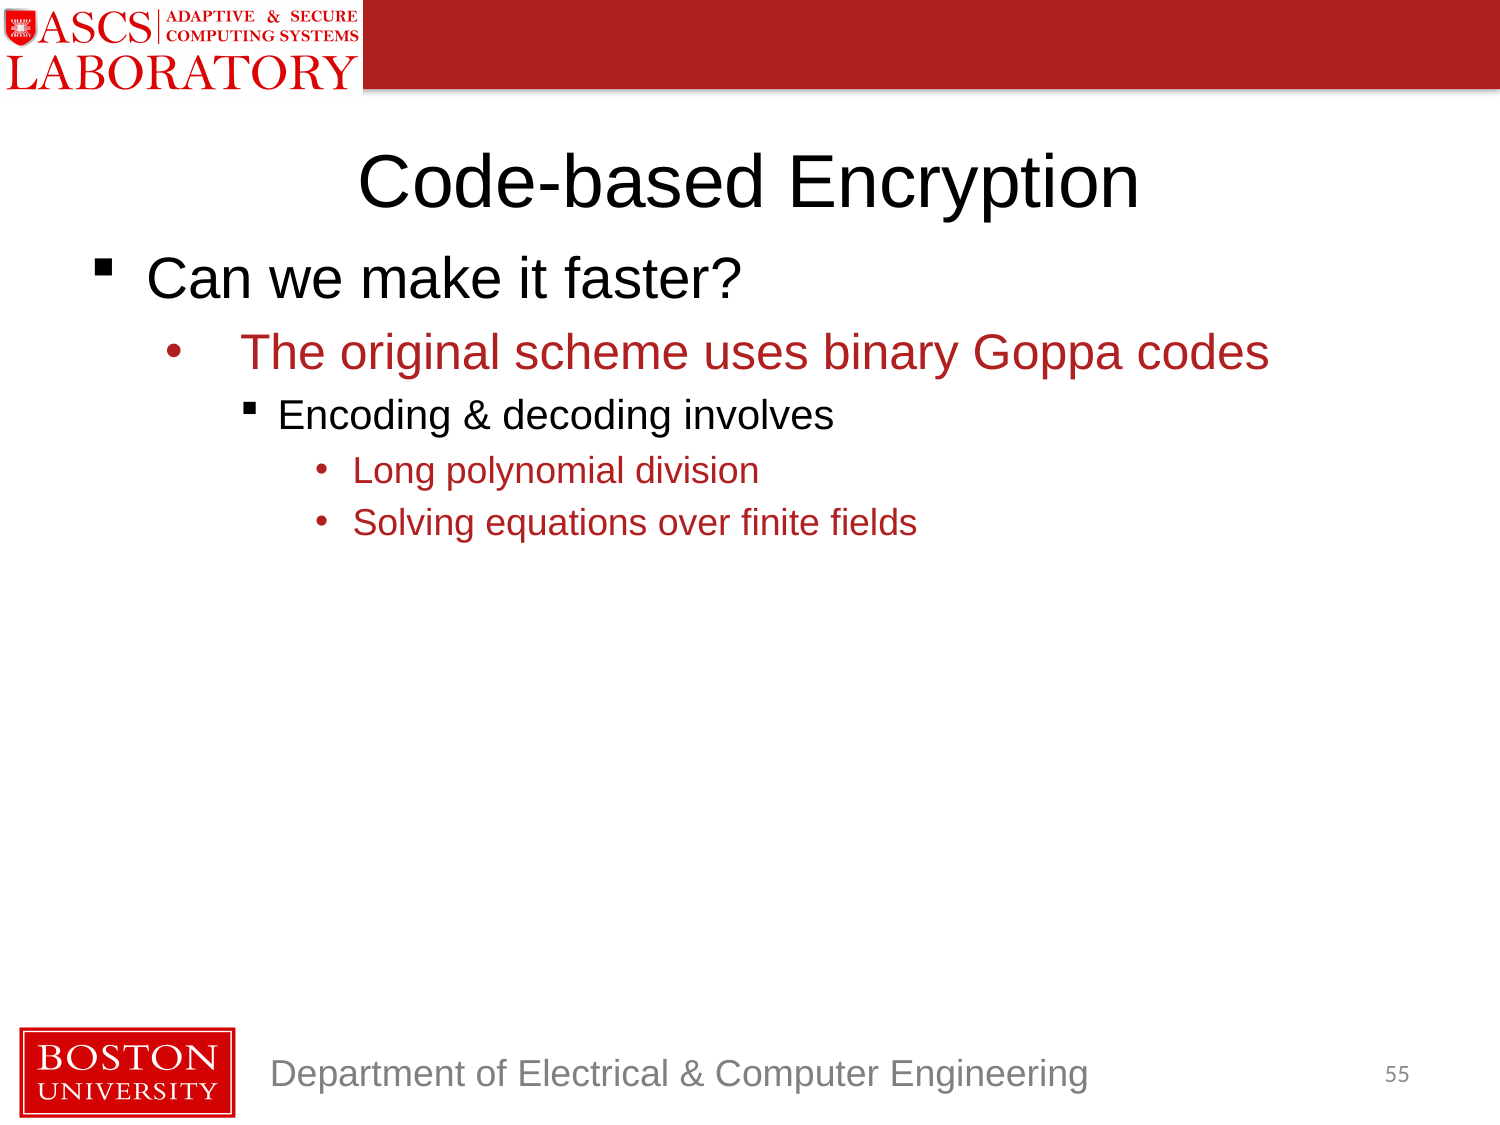

# Code-based Encryption
Can we make it faster?
The original scheme uses binary Goppa codes
Encoding & decoding involves
Long polynomial division
Solving equations over finite fields

55